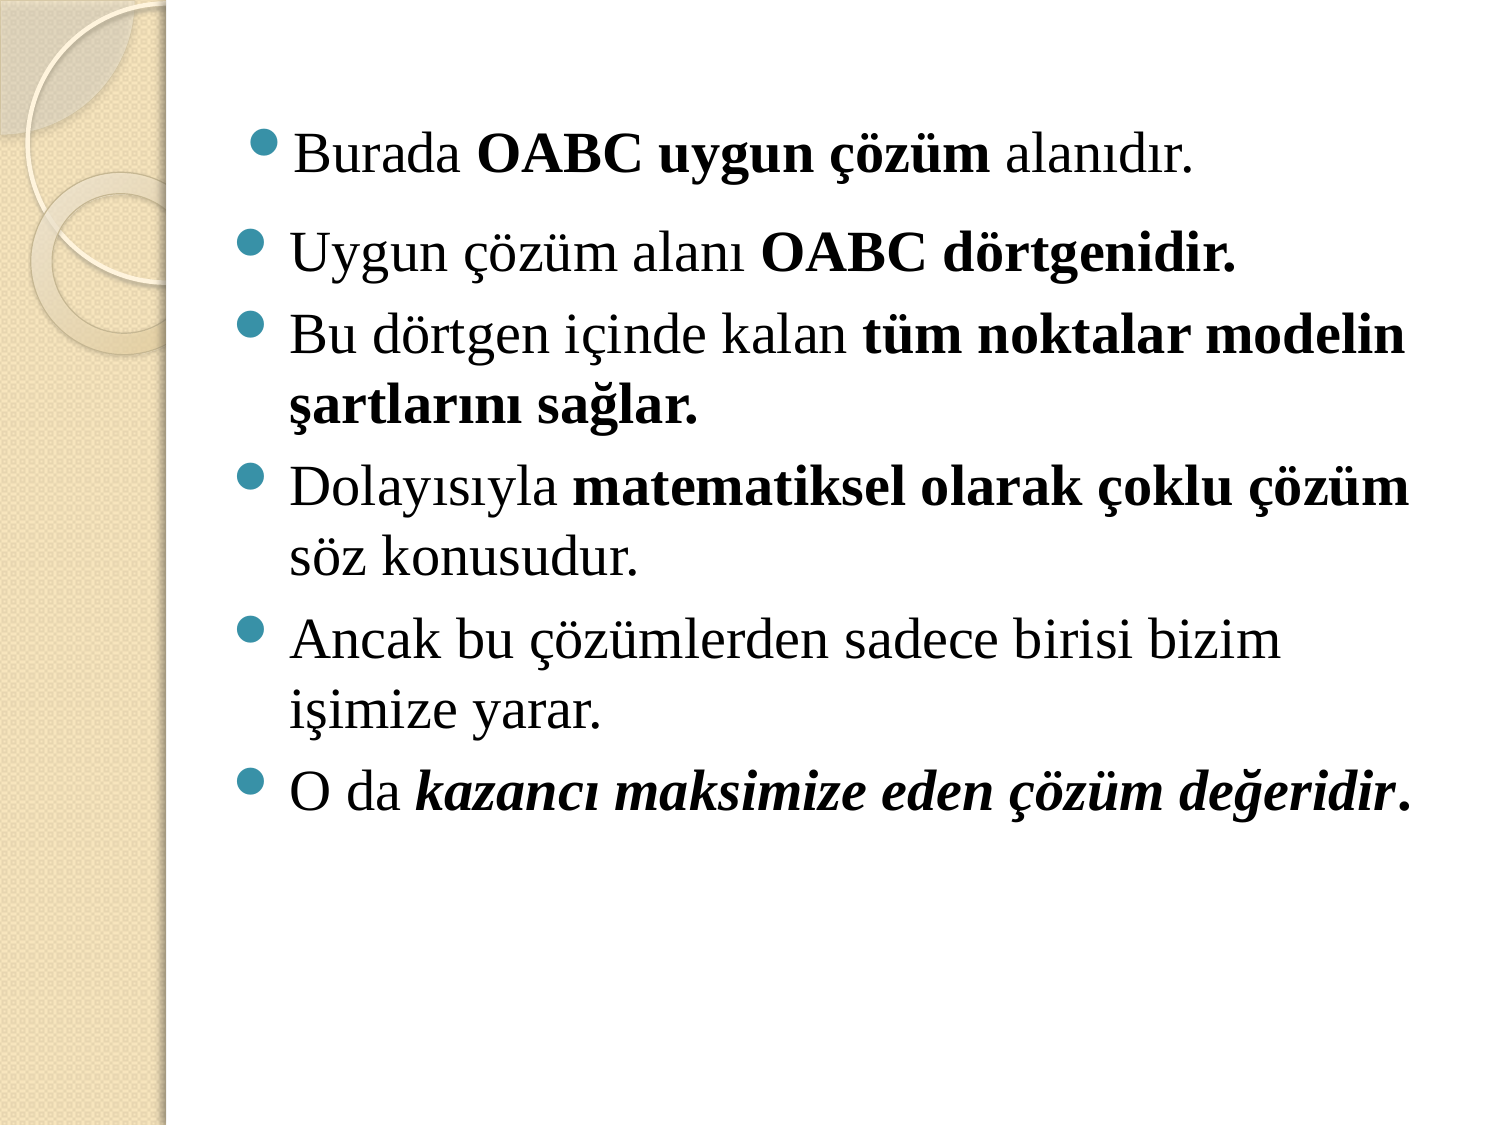

Burada OABC uygun çözüm alanıdır.
Uygun çözüm alanı OABC dörtgenidir.
Bu dörtgen içinde kalan tüm noktalar modelin şartlarını sağlar.
Dolayısıyla matematiksel olarak çoklu çözüm söz konusudur.
Ancak bu çözümlerden sadece birisi bizim işimize yarar.
O da kazancı maksimize eden çözüm değeridir.